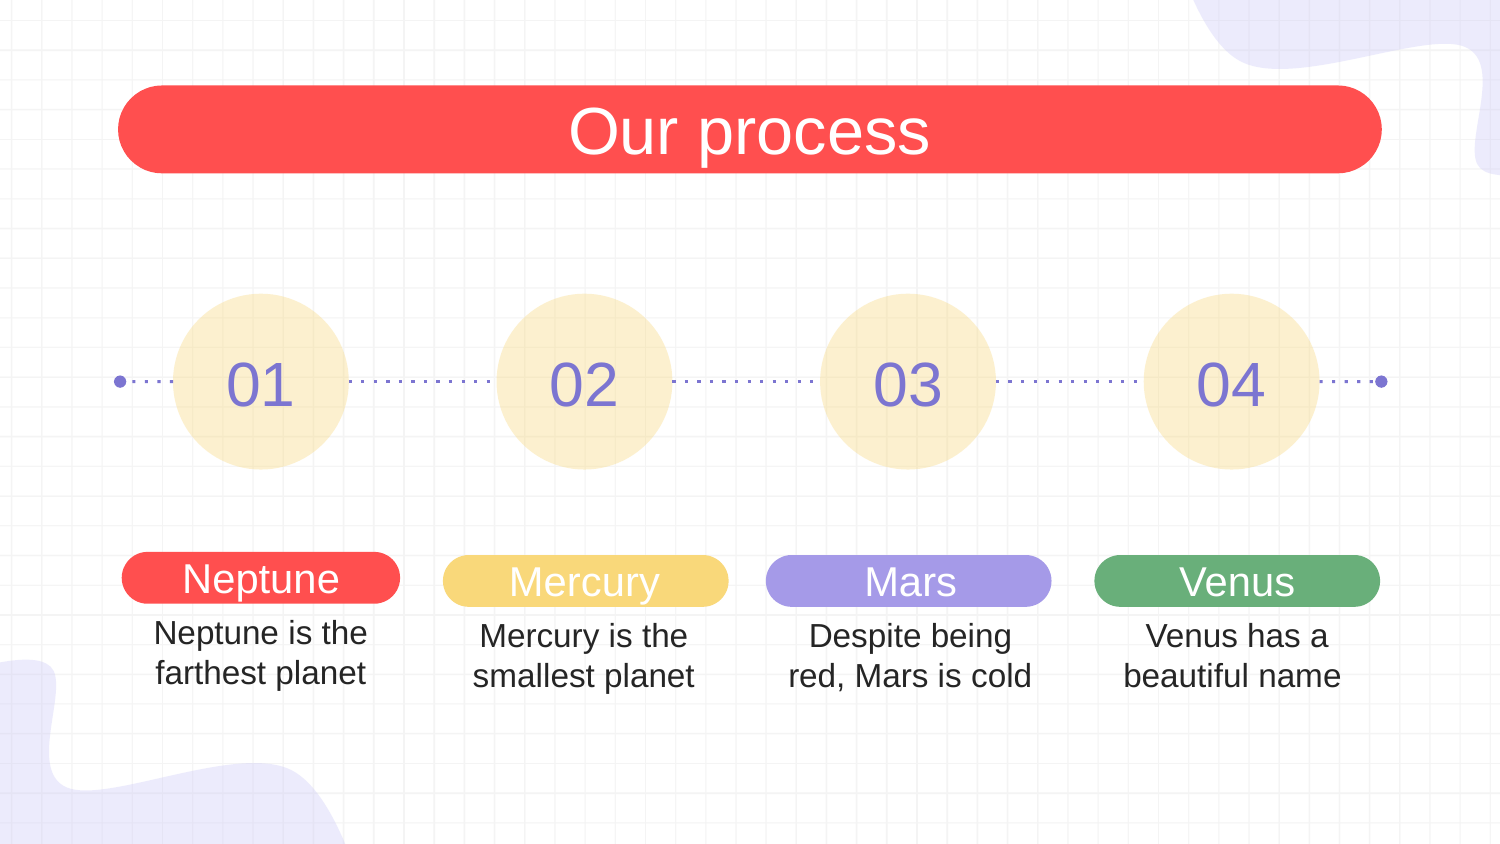

# Our process
01
02
03
04
Neptune
Mercury
Mars
Venus

Neptune is the farthest planet
Mercury is the smallest planet
Despite being red, Mars is cold
Venus has a beautiful name